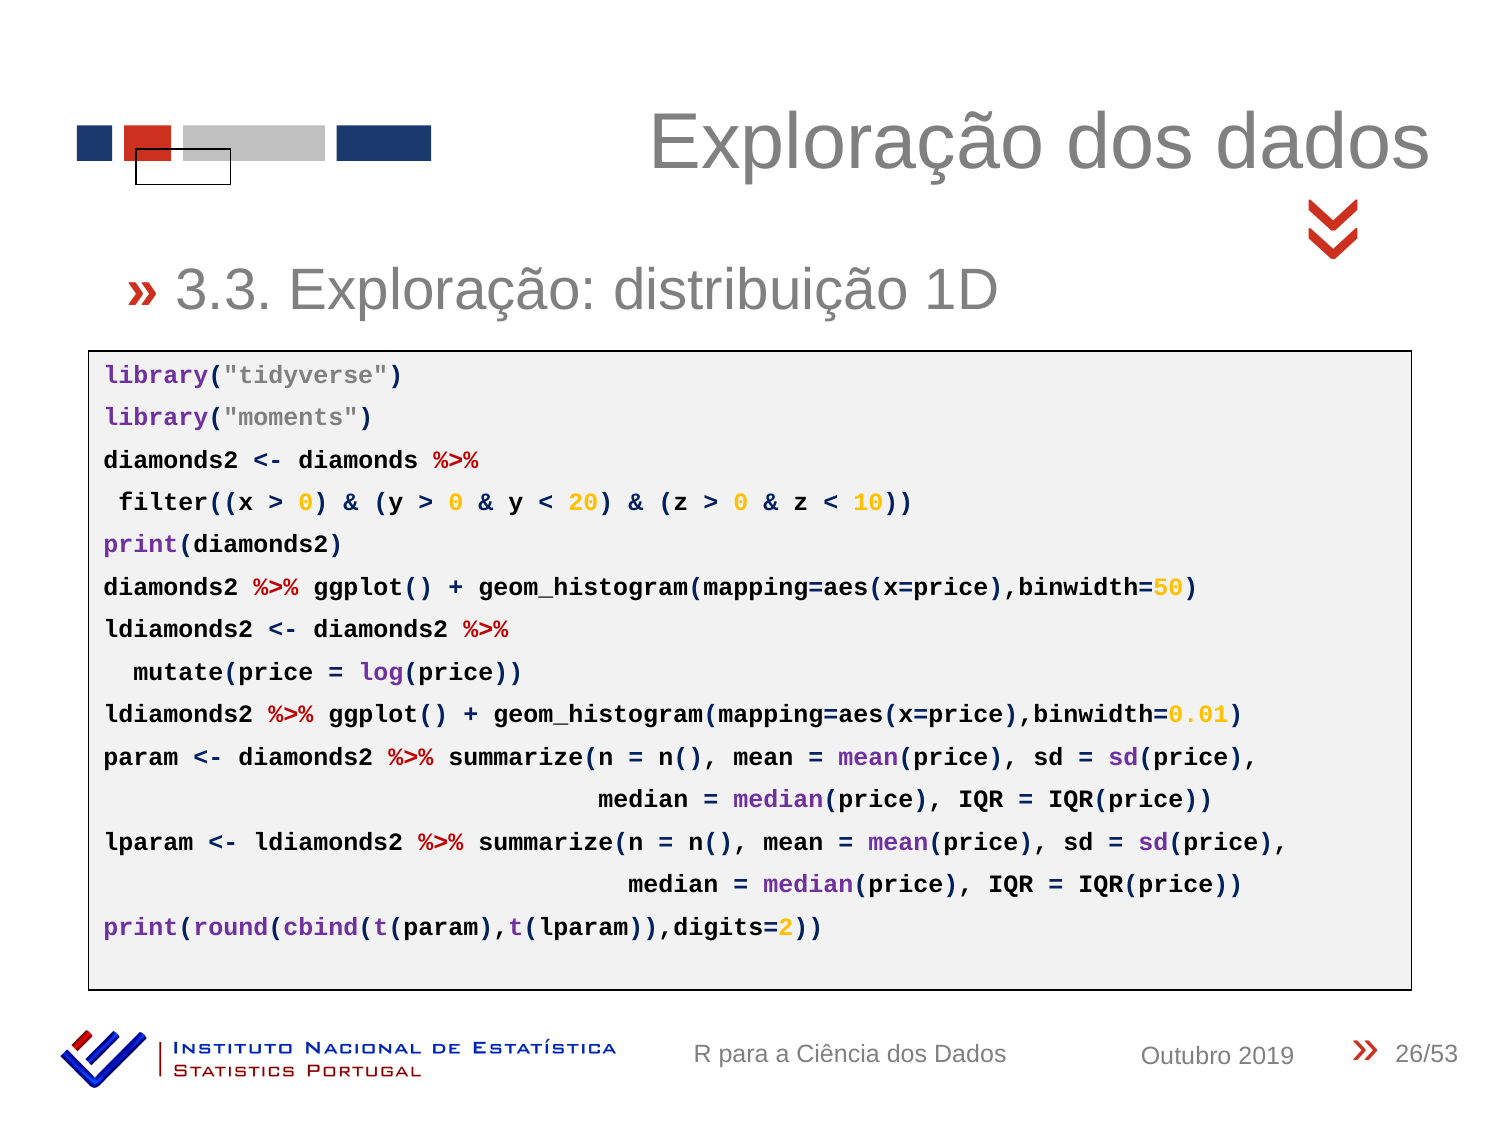

Exploração dos dados
«
» 3.3. Exploração: distribuição 1D
library("tidyverse")
library("moments")
diamonds2 <- diamonds %>%
 filter((x > 0) & (y > 0 & y < 20) & (z > 0 & z < 10))
print(diamonds2)
diamonds2 %>% ggplot() + geom_histogram(mapping=aes(x=price),binwidth=50)
ldiamonds2 <- diamonds2 %>%
  mutate(price = log(price))
ldiamonds2 %>% ggplot() + geom_histogram(mapping=aes(x=price),binwidth=0.01)
param <- diamonds2 %>% summarize(n = n(), mean = mean(price), sd = sd(price),
                                 median = median(price), IQR = IQR(price))
lparam <- ldiamonds2 %>% summarize(n = n(), mean = mean(price), sd = sd(price),
                                   median = median(price), IQR = IQR(price))
print(round(cbind(t(param),t(lparam)),digits=2))

26